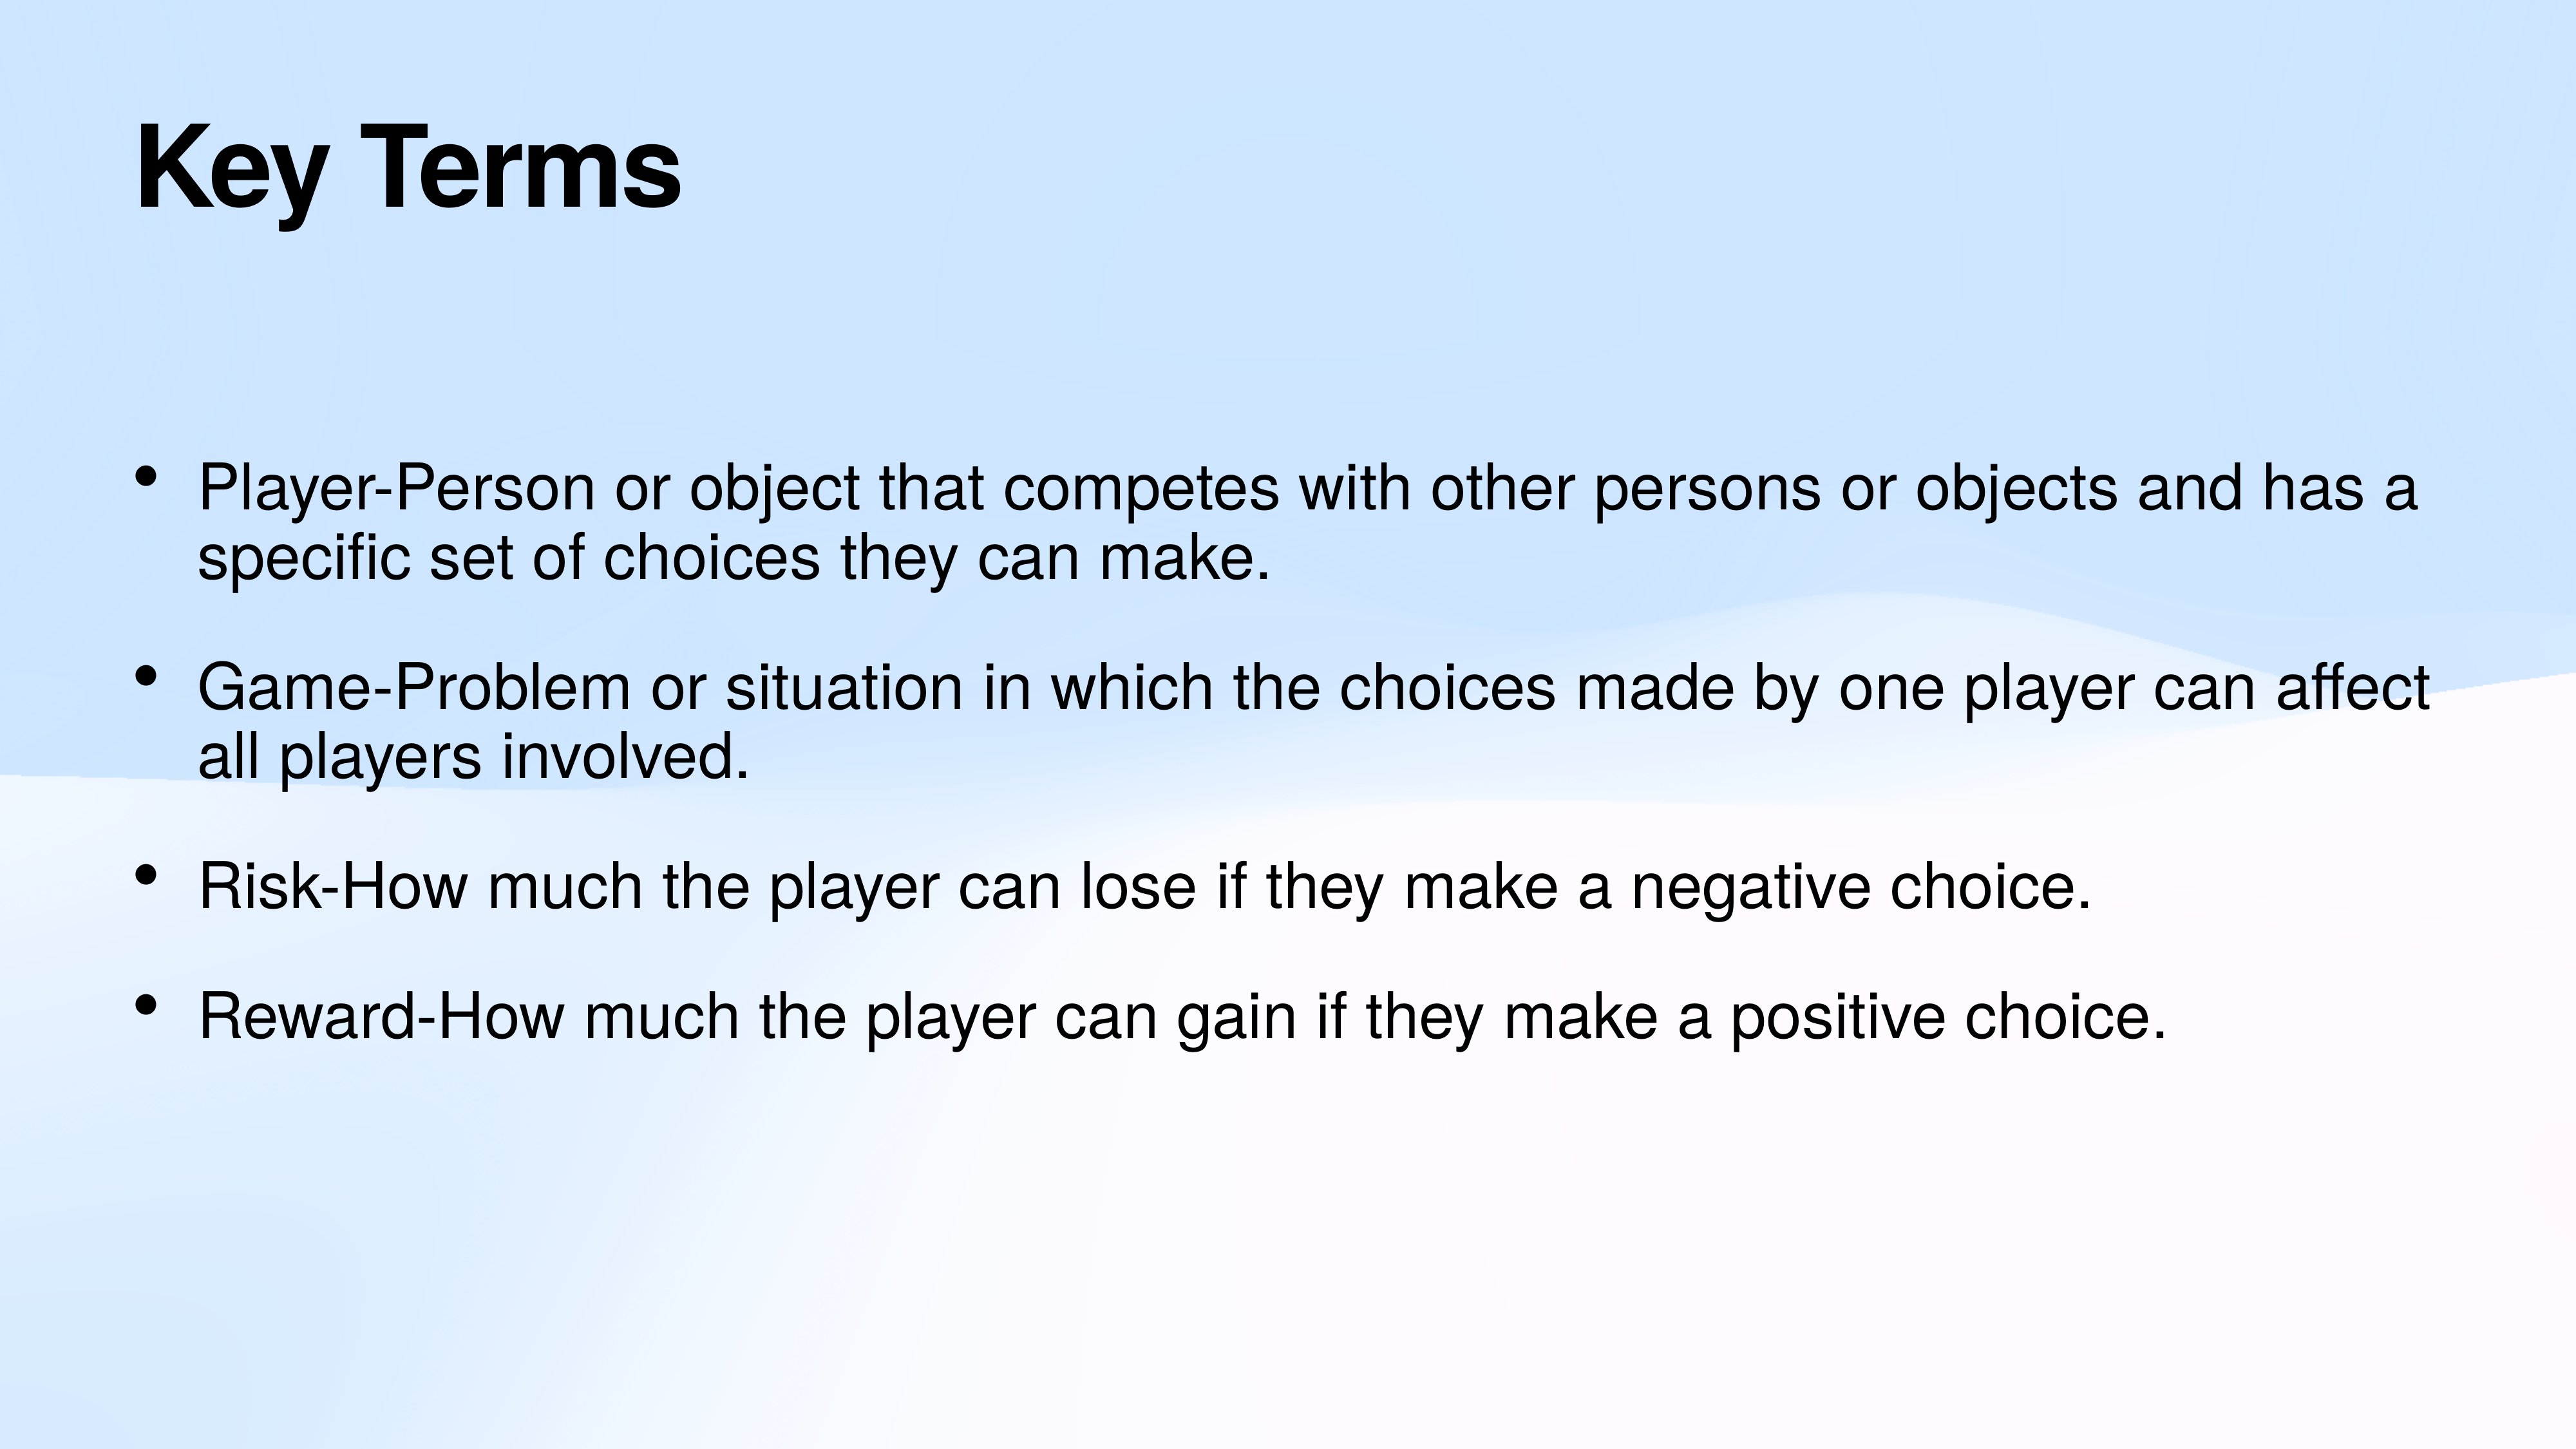

# Key Terms
Player-Person or object that competes with other persons or objects and has a specific set of choices they can make.
Game-Problem or situation in which the choices made by one player can affect all players involved.
Risk-How much the player can lose if they make a negative choice.
Reward-How much the player can gain if they make a positive choice.